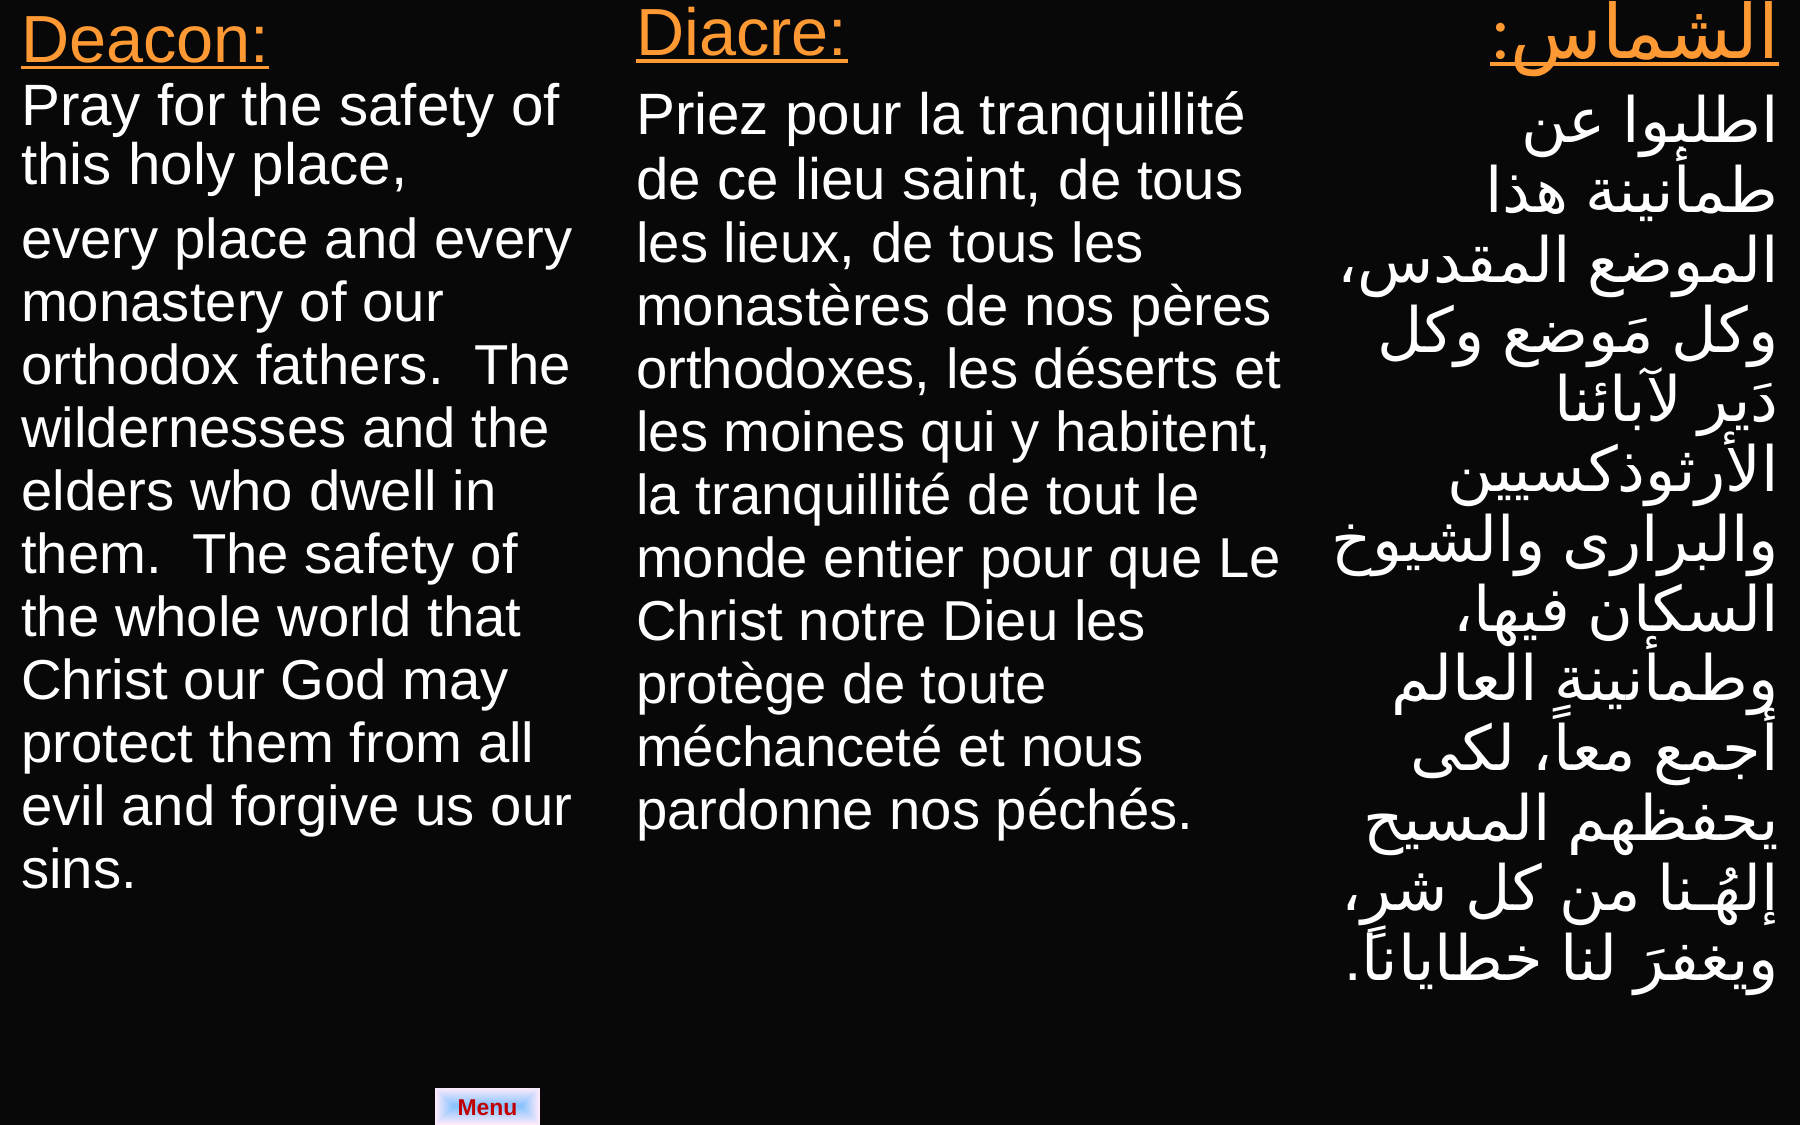

| Deacon: Pray for the safety of this holy place, every place and every monastery of our orthodox fathers. The wildernesses and the elders who dwell in them. The safety of the whole world that Christ our God may protect them from all evil and forgive us our sins. | Diacre: Priez pour la tranquillité de ce lieu saint, de tous les lieux, de tous les monastères de nos pères orthodoxes, les déserts et les moines qui y habitent, la tranquillité de tout le monde entier pour que Le Christ notre Dieu les protège de toute méchanceté et nous pardonne nos péchés. | الشماس: اطلبوا عن طمأنينة هذا الموضع المقدس، وكل مَوضع وكل دَير لآبائنا الأرثوذكسيين والبرارى والشيوخ السكان فيها، وطمأنينة العالم أجمع معاً، لكى يحفظهم المسيح إلهُـنا من كل شرٍ، ويغفرَ لنا خطايانا. |
| --- | --- | --- |

Menu